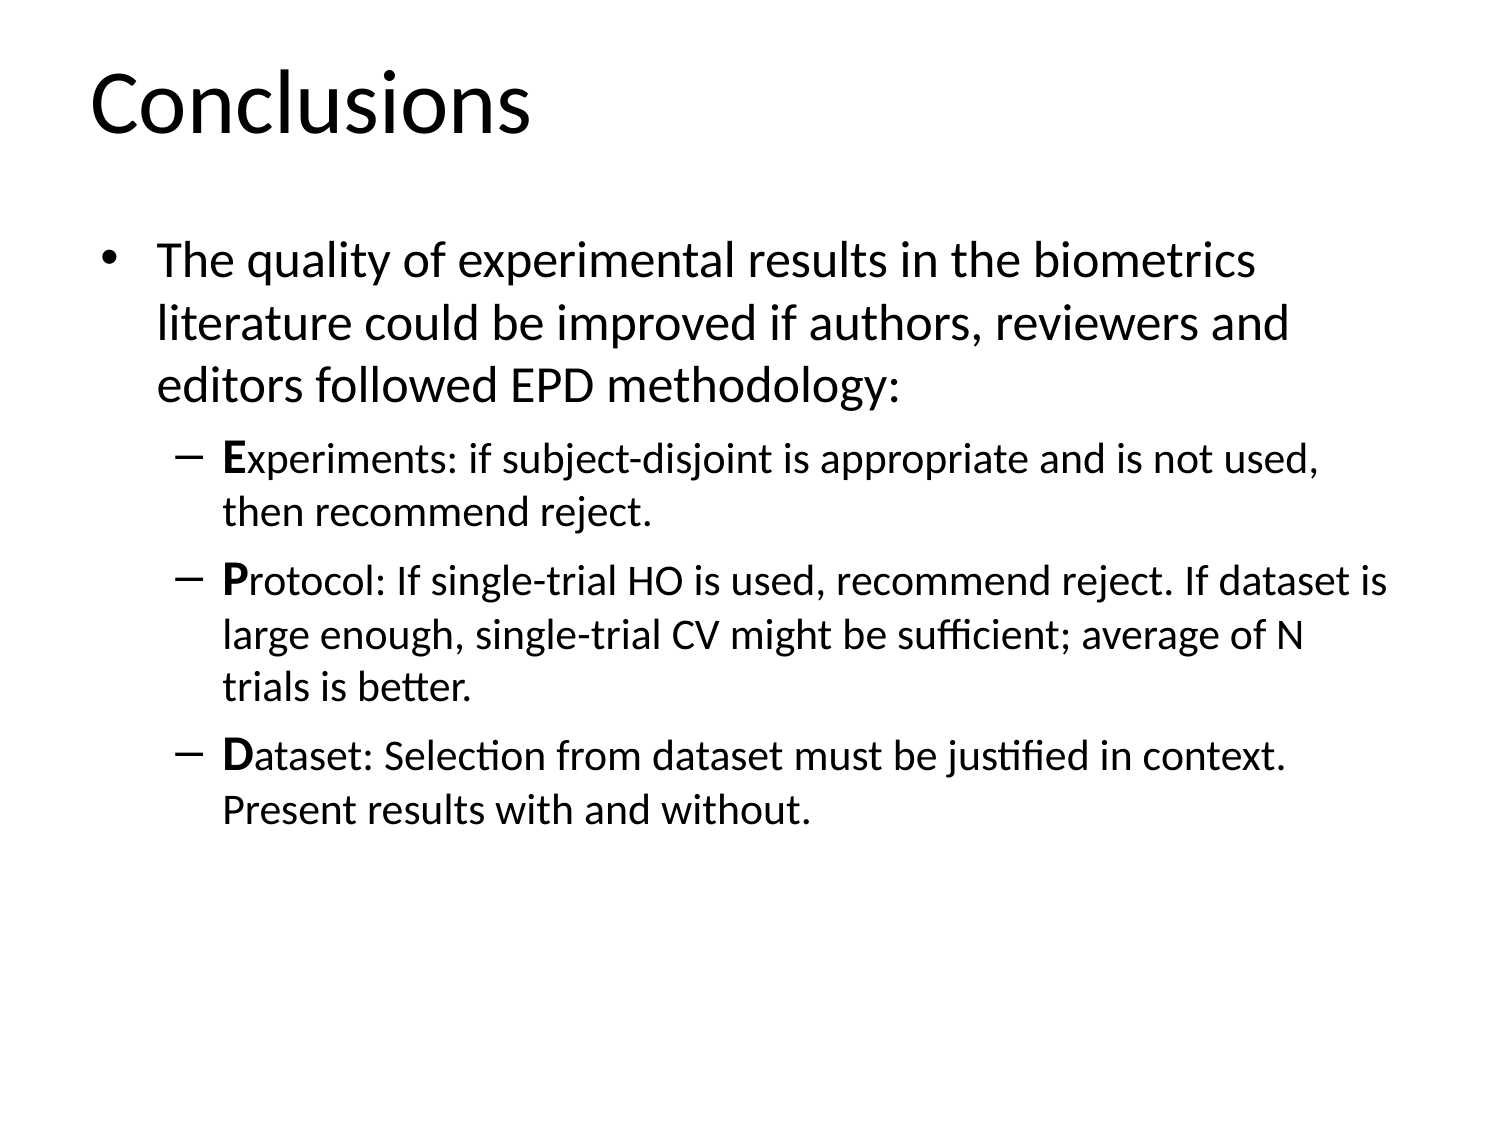

# Conclusions
The quality of experimental results in the biometrics literature could be improved if authors, reviewers and editors followed EPD methodology:
Experiments: if subject-disjoint is appropriate and is not used, then recommend reject.
Protocol: If single-trial HO is used, recommend reject. If dataset is large enough, single-trial CV might be sufficient; average of N trials is better.
Dataset: Selection from dataset must be justified in context. Present results with and without.